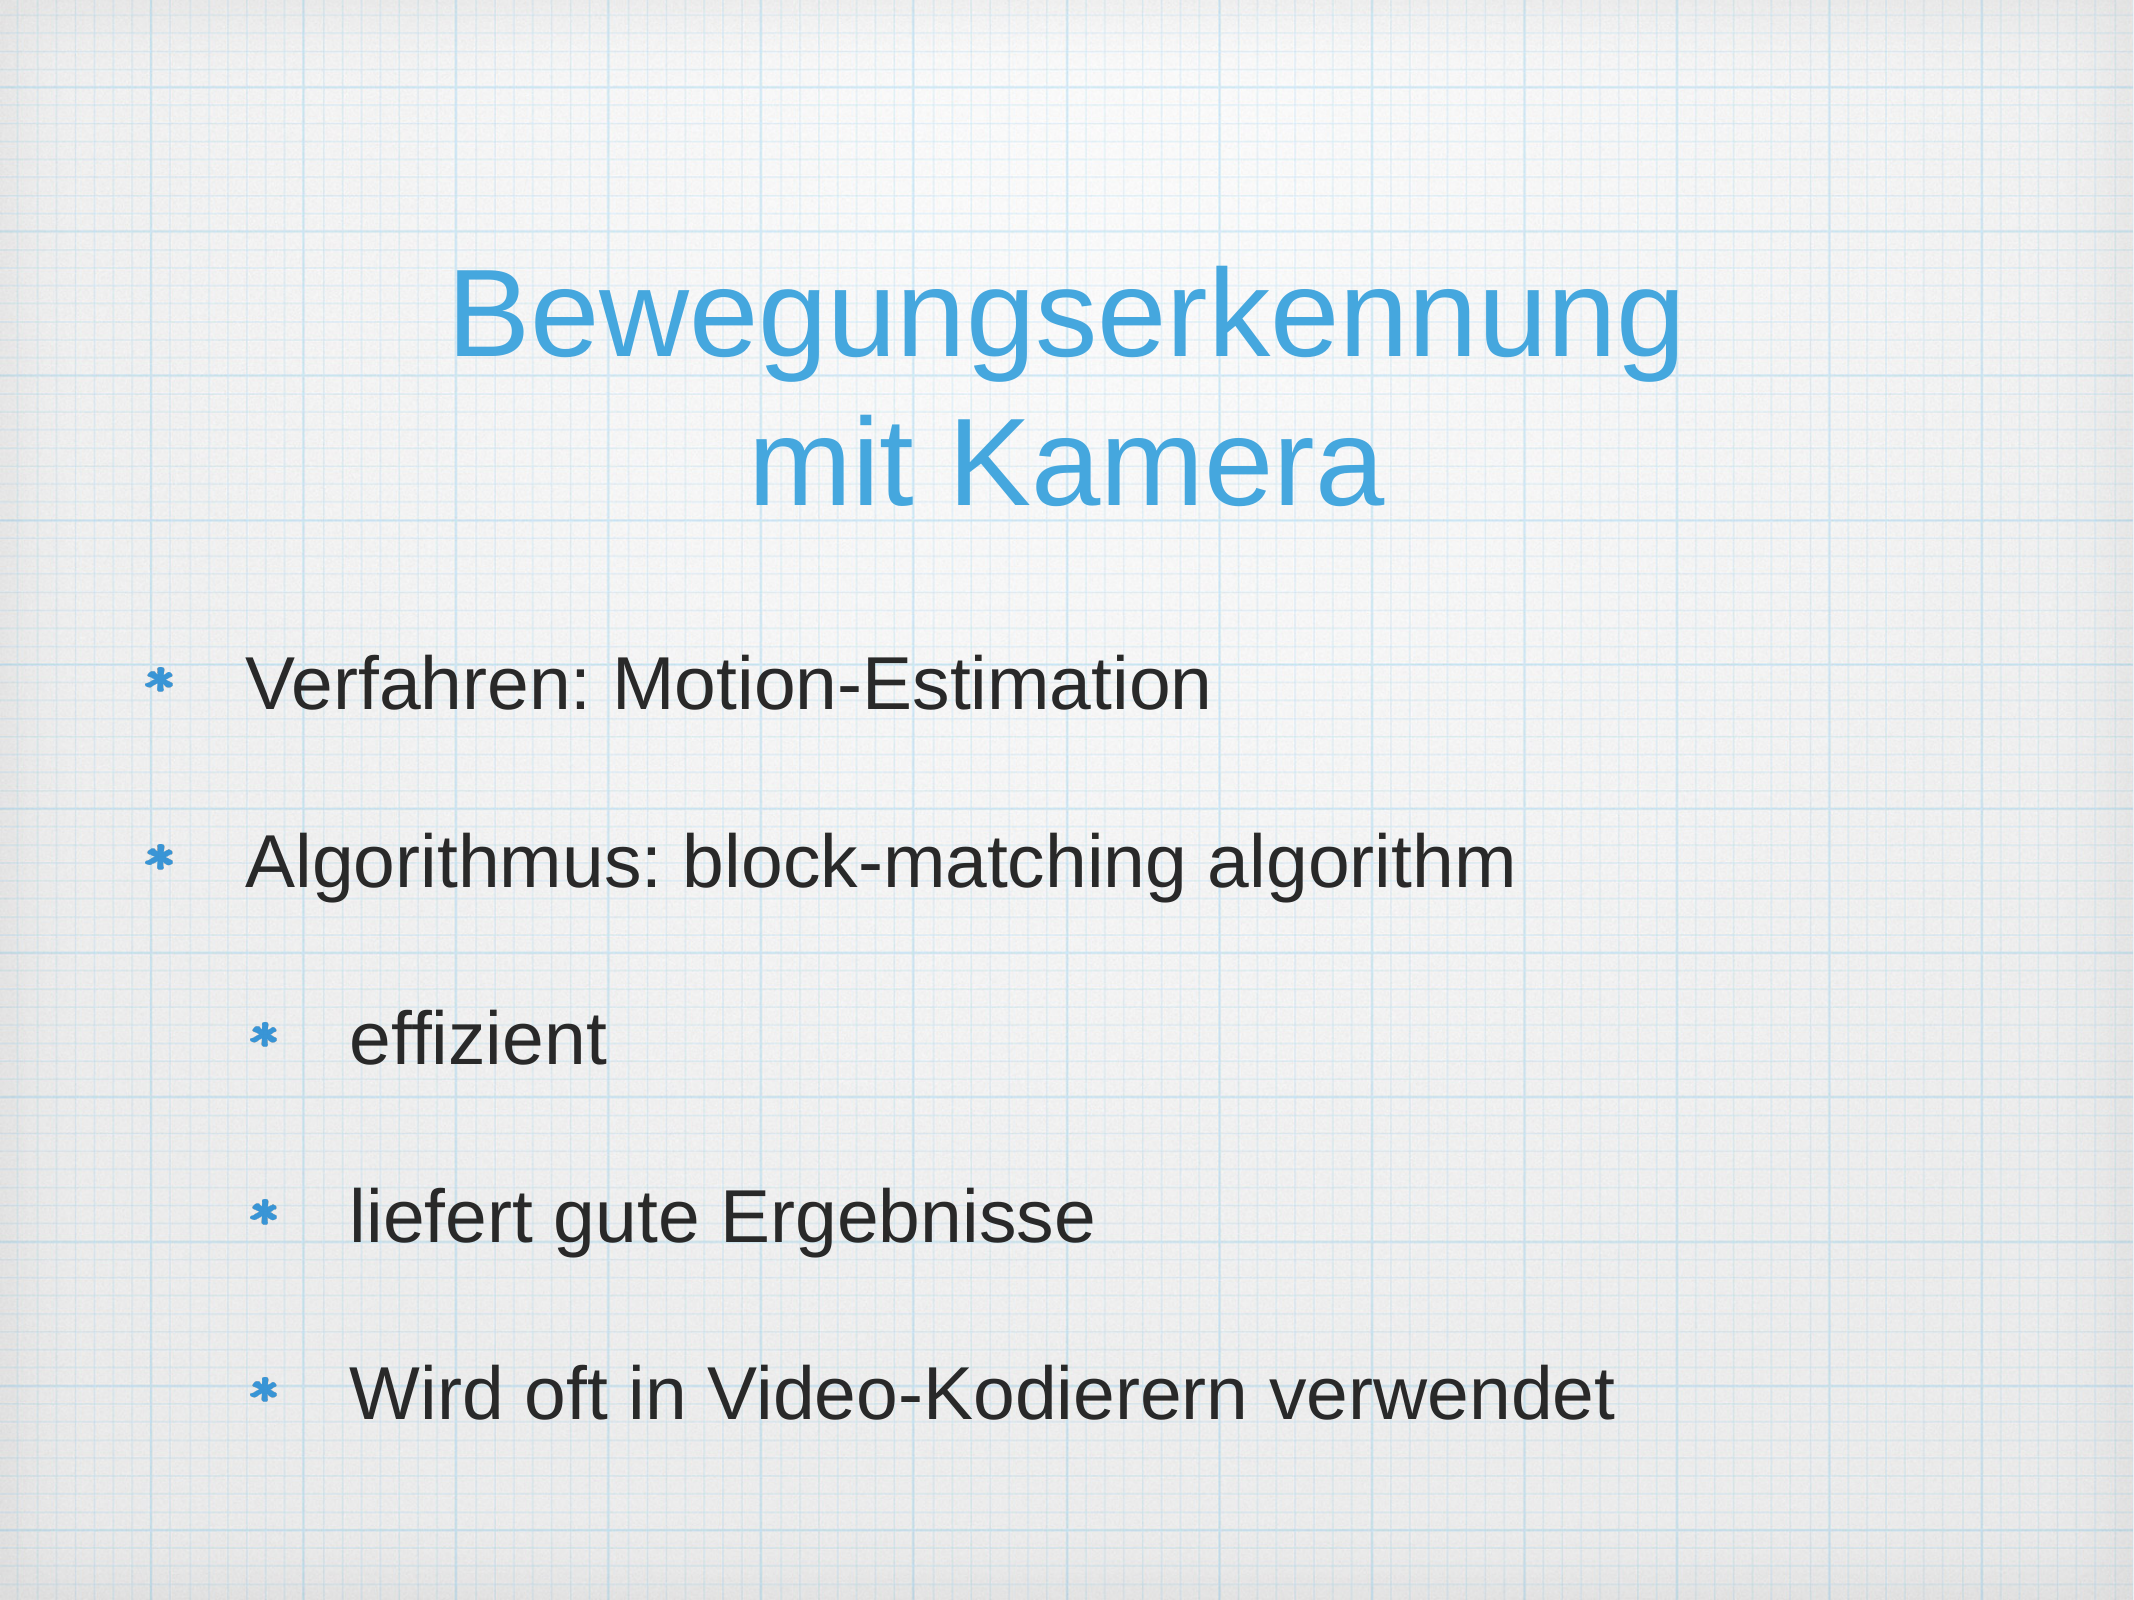

# Bewegungserkennung mit Kamera
Verfahren: Motion-Estimation
Algorithmus: block-matching algorithm
effizient
liefert gute Ergebnisse
Wird oft in Video-Kodierern verwendet